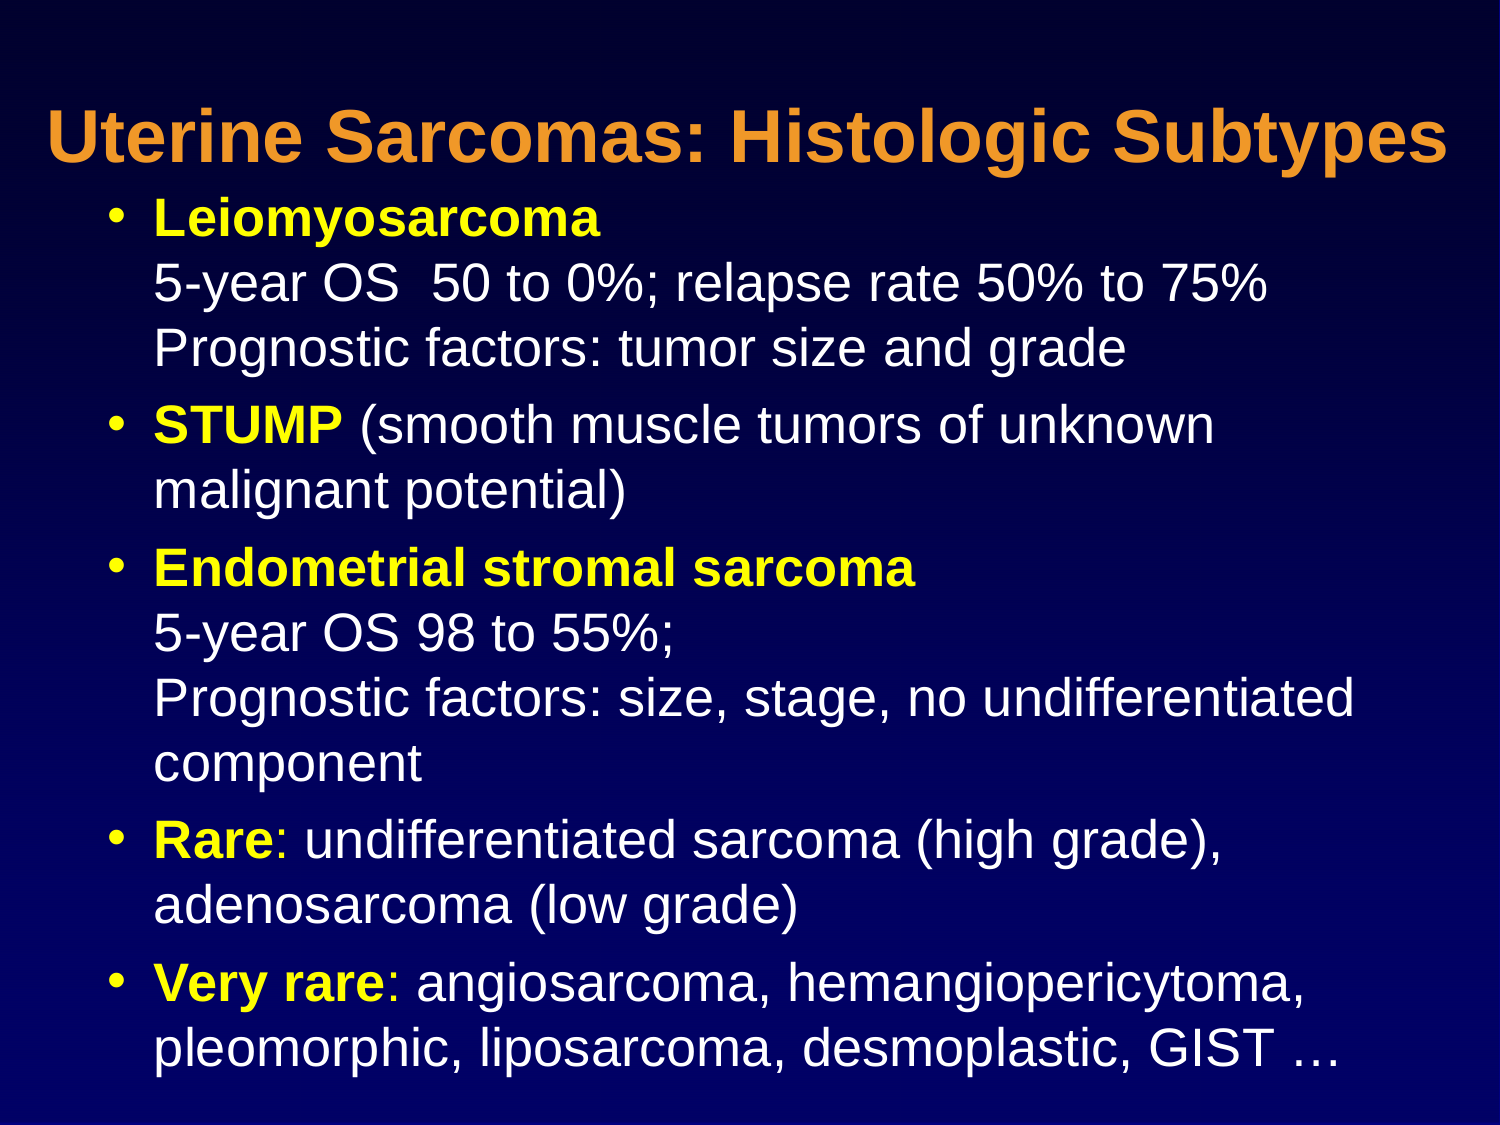

# Uterine Sarcomas: Histologic Subtypes
Leiomyosarcoma
5-year OS  50 to 0%; relapse rate 50% to 75%
Prognostic factors: tumor size and grade
STUMP (smooth muscle tumors of unknown malignant potential)
Endometrial stromal sarcoma
5-year OS 98 to 55%;
Prognostic factors: size, stage, no undifferentiated component
Rare: undifferentiated sarcoma (high grade), adenosarcoma (low grade)
Very rare: angiosarcoma, hemangiopericytoma, pleomorphic, liposarcoma, desmoplastic, GIST …